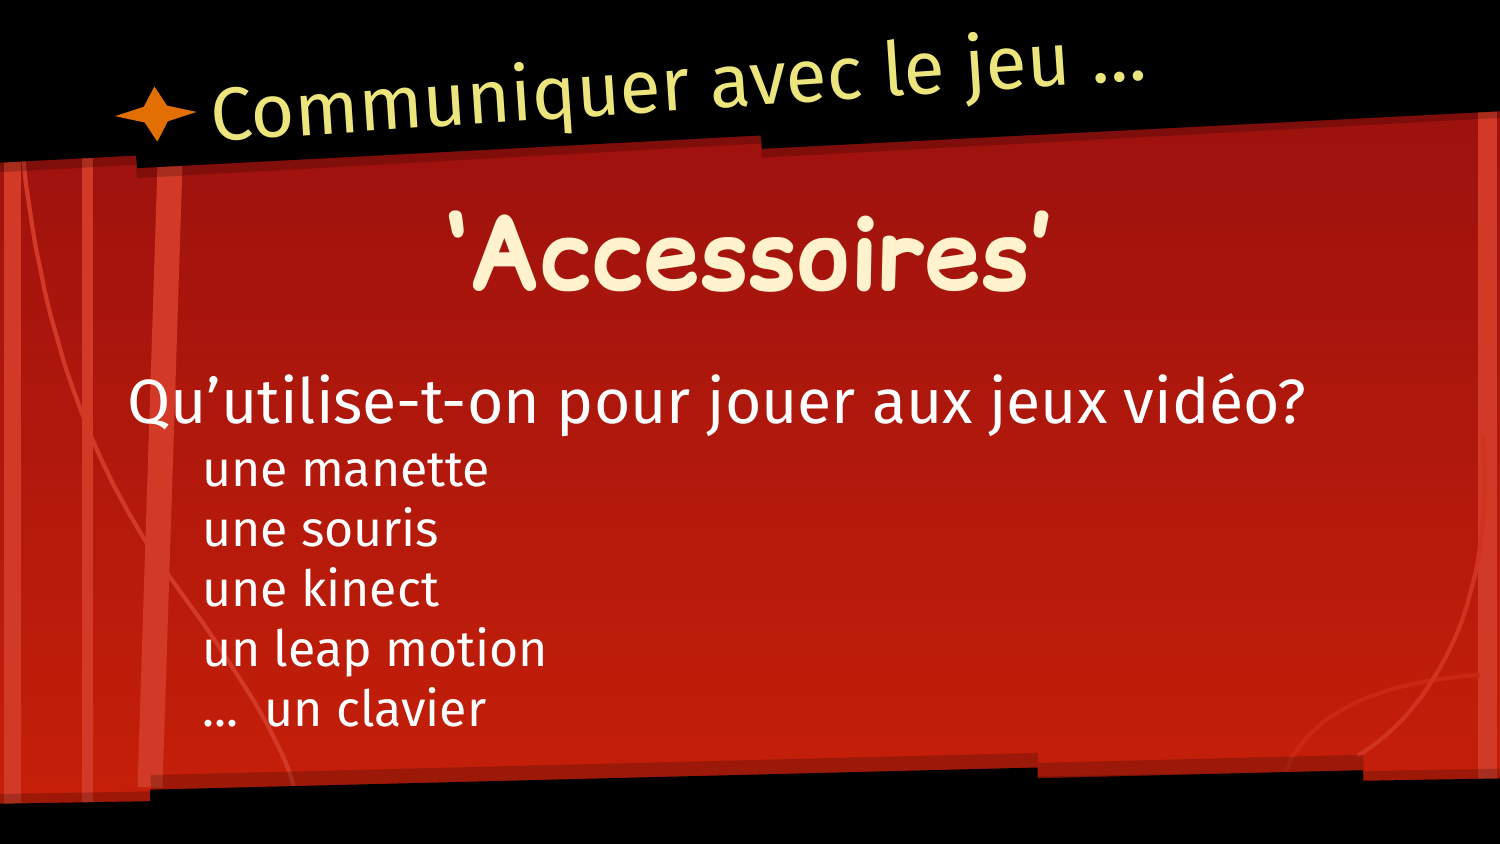

# Communiquer avec le jeu …
‘Accessoires’
Qu’utilise-t-on pour jouer aux jeux vidéo?
une manette
une souris
une kinect
un leap motion
...  un clavier